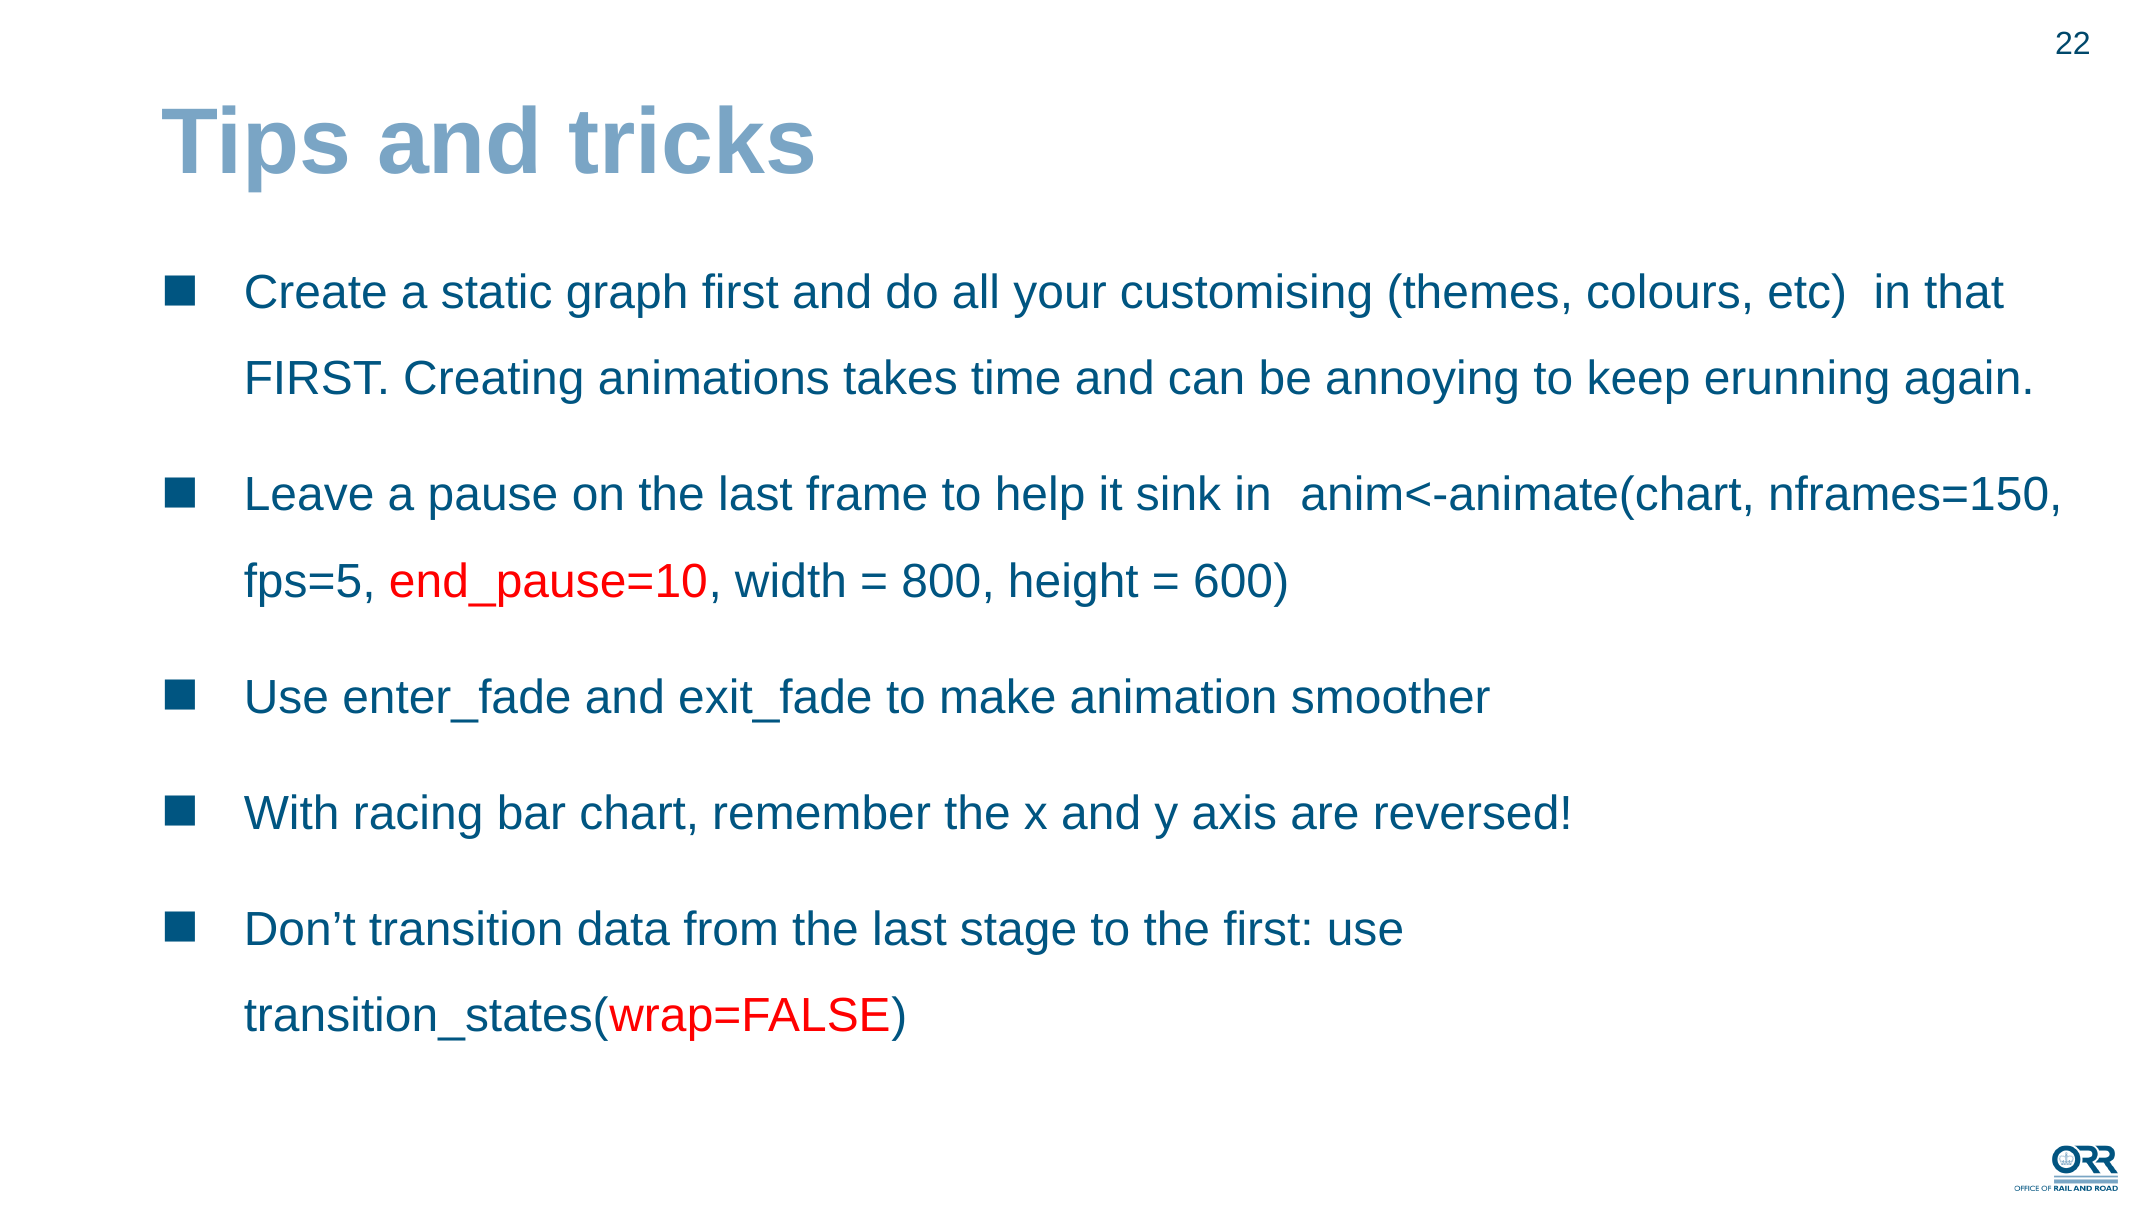

# Tips and tricks
Create a static graph first and do all your customising (themes, colours, etc)  in that FIRST. Creating animations takes time and can be annoying to keep erunning again.
Leave a pause on the last frame to help it sink in  anim<-animate(chart, nframes=150, fps=5, end_pause=10, width = 800, height = 600)
Use enter_fade and exit_fade to make animation smoother
With racing bar chart, remember the x and y axis are reversed!
Don’t transition data from the last stage to the first: use transition_states(wrap=FALSE)